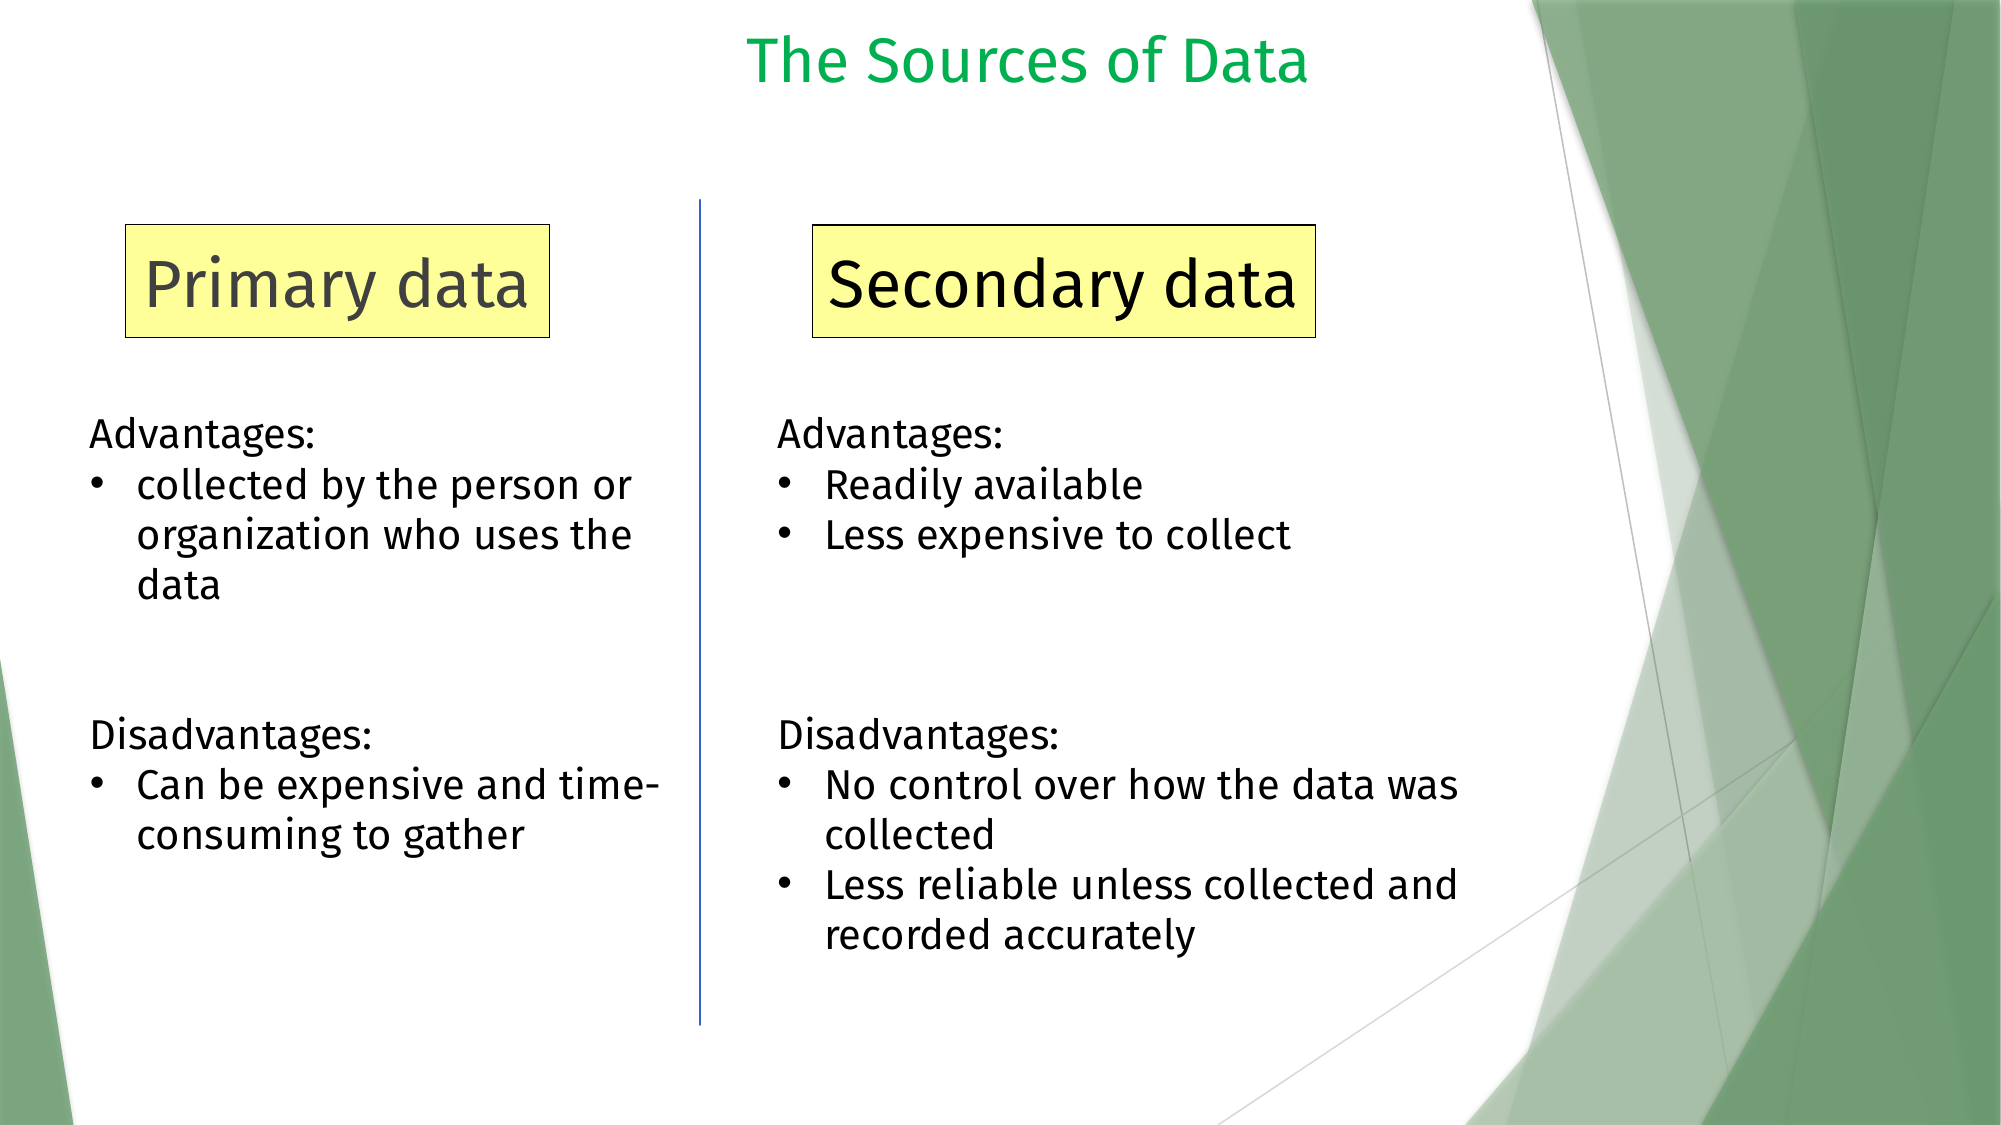

# The Sources of Data
Primary data
Secondary data
Advantages:
collected by the person or organization who uses the data

Disadvantages:
Can be expensive and time-consuming to gather
Advantages:
Readily available
Less expensive to collect

Disadvantages:
No control over how the data was collected
Less reliable unless collected and recorded accurately